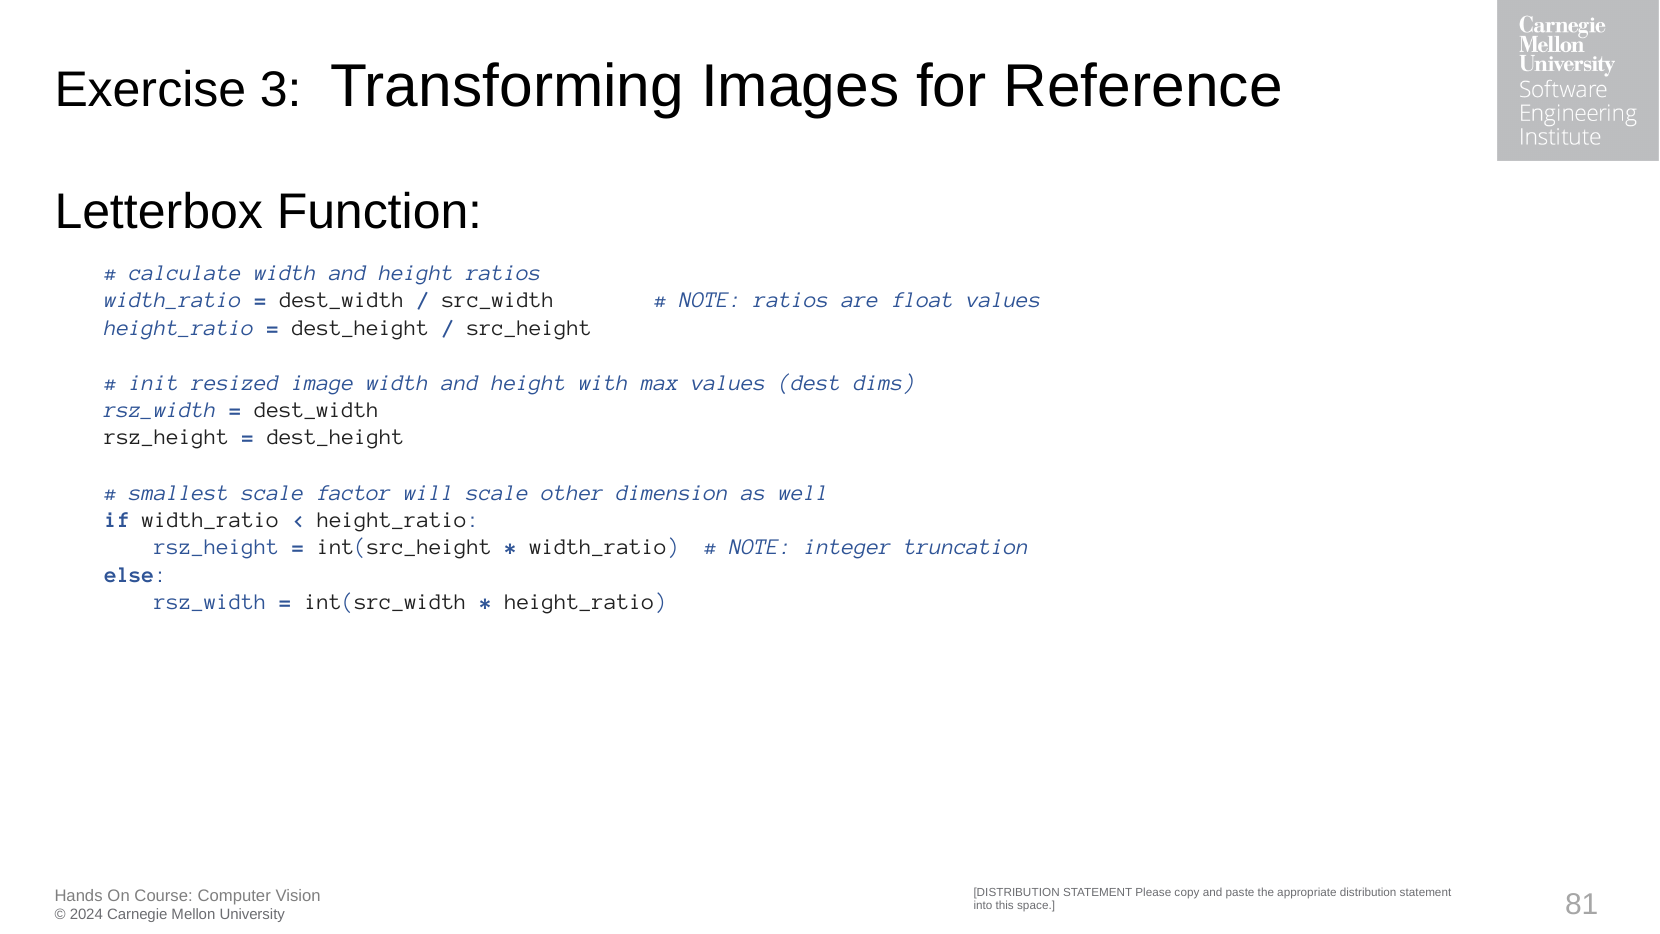

# Exercise 3:  Transforming Images for Reference Letterbox Function:
    # calculate width and height ratios
    width_ratio = dest_width / src_width        # NOTE: ratios are float values
    height_ratio = dest_height / src_height
    # init resized image width and height with max values (dest dims)
    rsz_width = dest_width
    rsz_height = dest_height
    # smallest scale factor will scale other dimension as well
    if width_ratio < height_ratio:
        rsz_height = int(src_height * width_ratio)  # NOTE: integer truncation
    else:
        rsz_width = int(src_width * height_ratio)